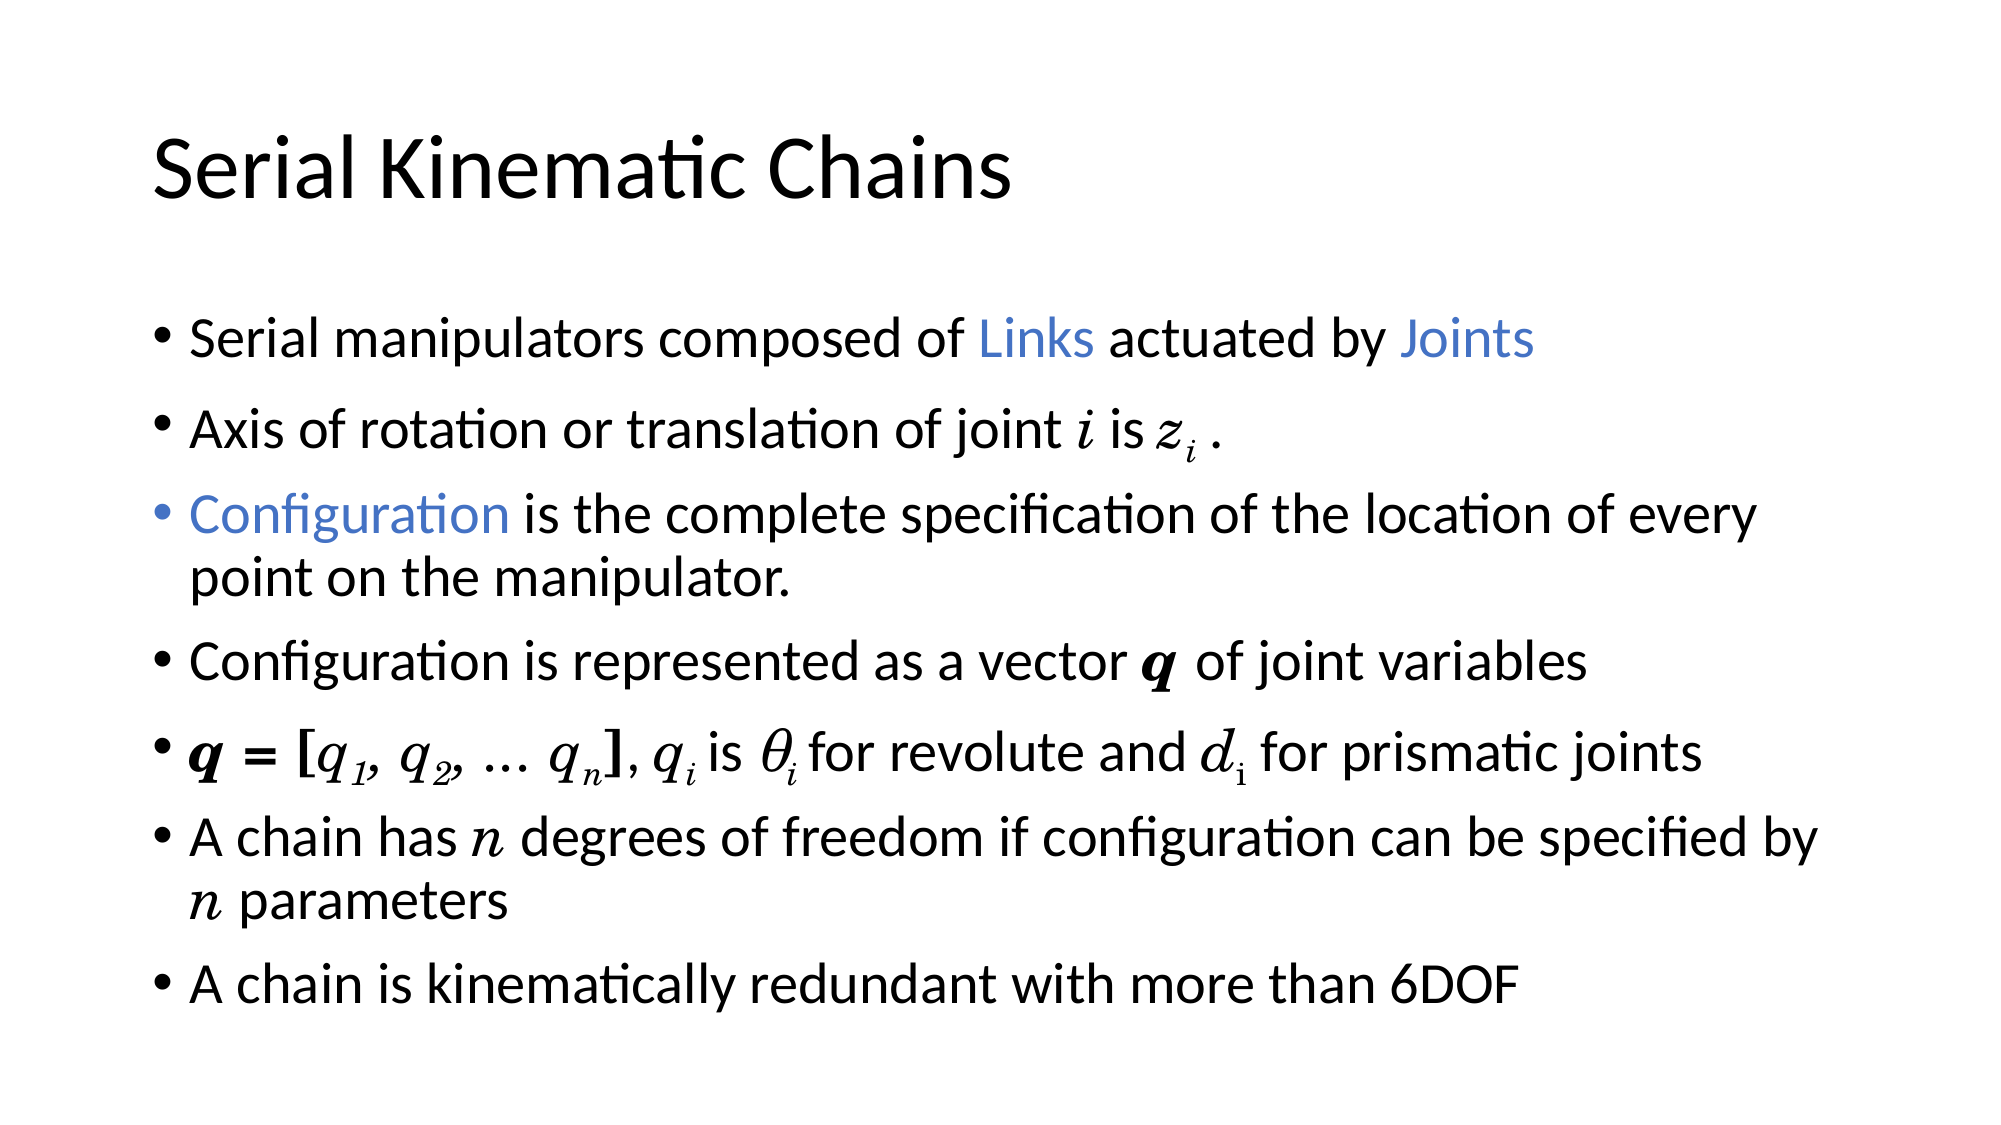

# Serial Kinematic Chains
Serial manipulators composed of Links actuated by Joints
Axis of rotation or translation of joint i is zi .
Configuration is the complete specification of the location of every point on the manipulator.
Configuration is represented as a vector q of joint variables
q = [q1, q2, ... qn], qi is θi for revolute and di for prismatic joints
A chain has n degrees of freedom if configuration can be specified by n parameters
A chain is kinematically redundant with more than 6DOF